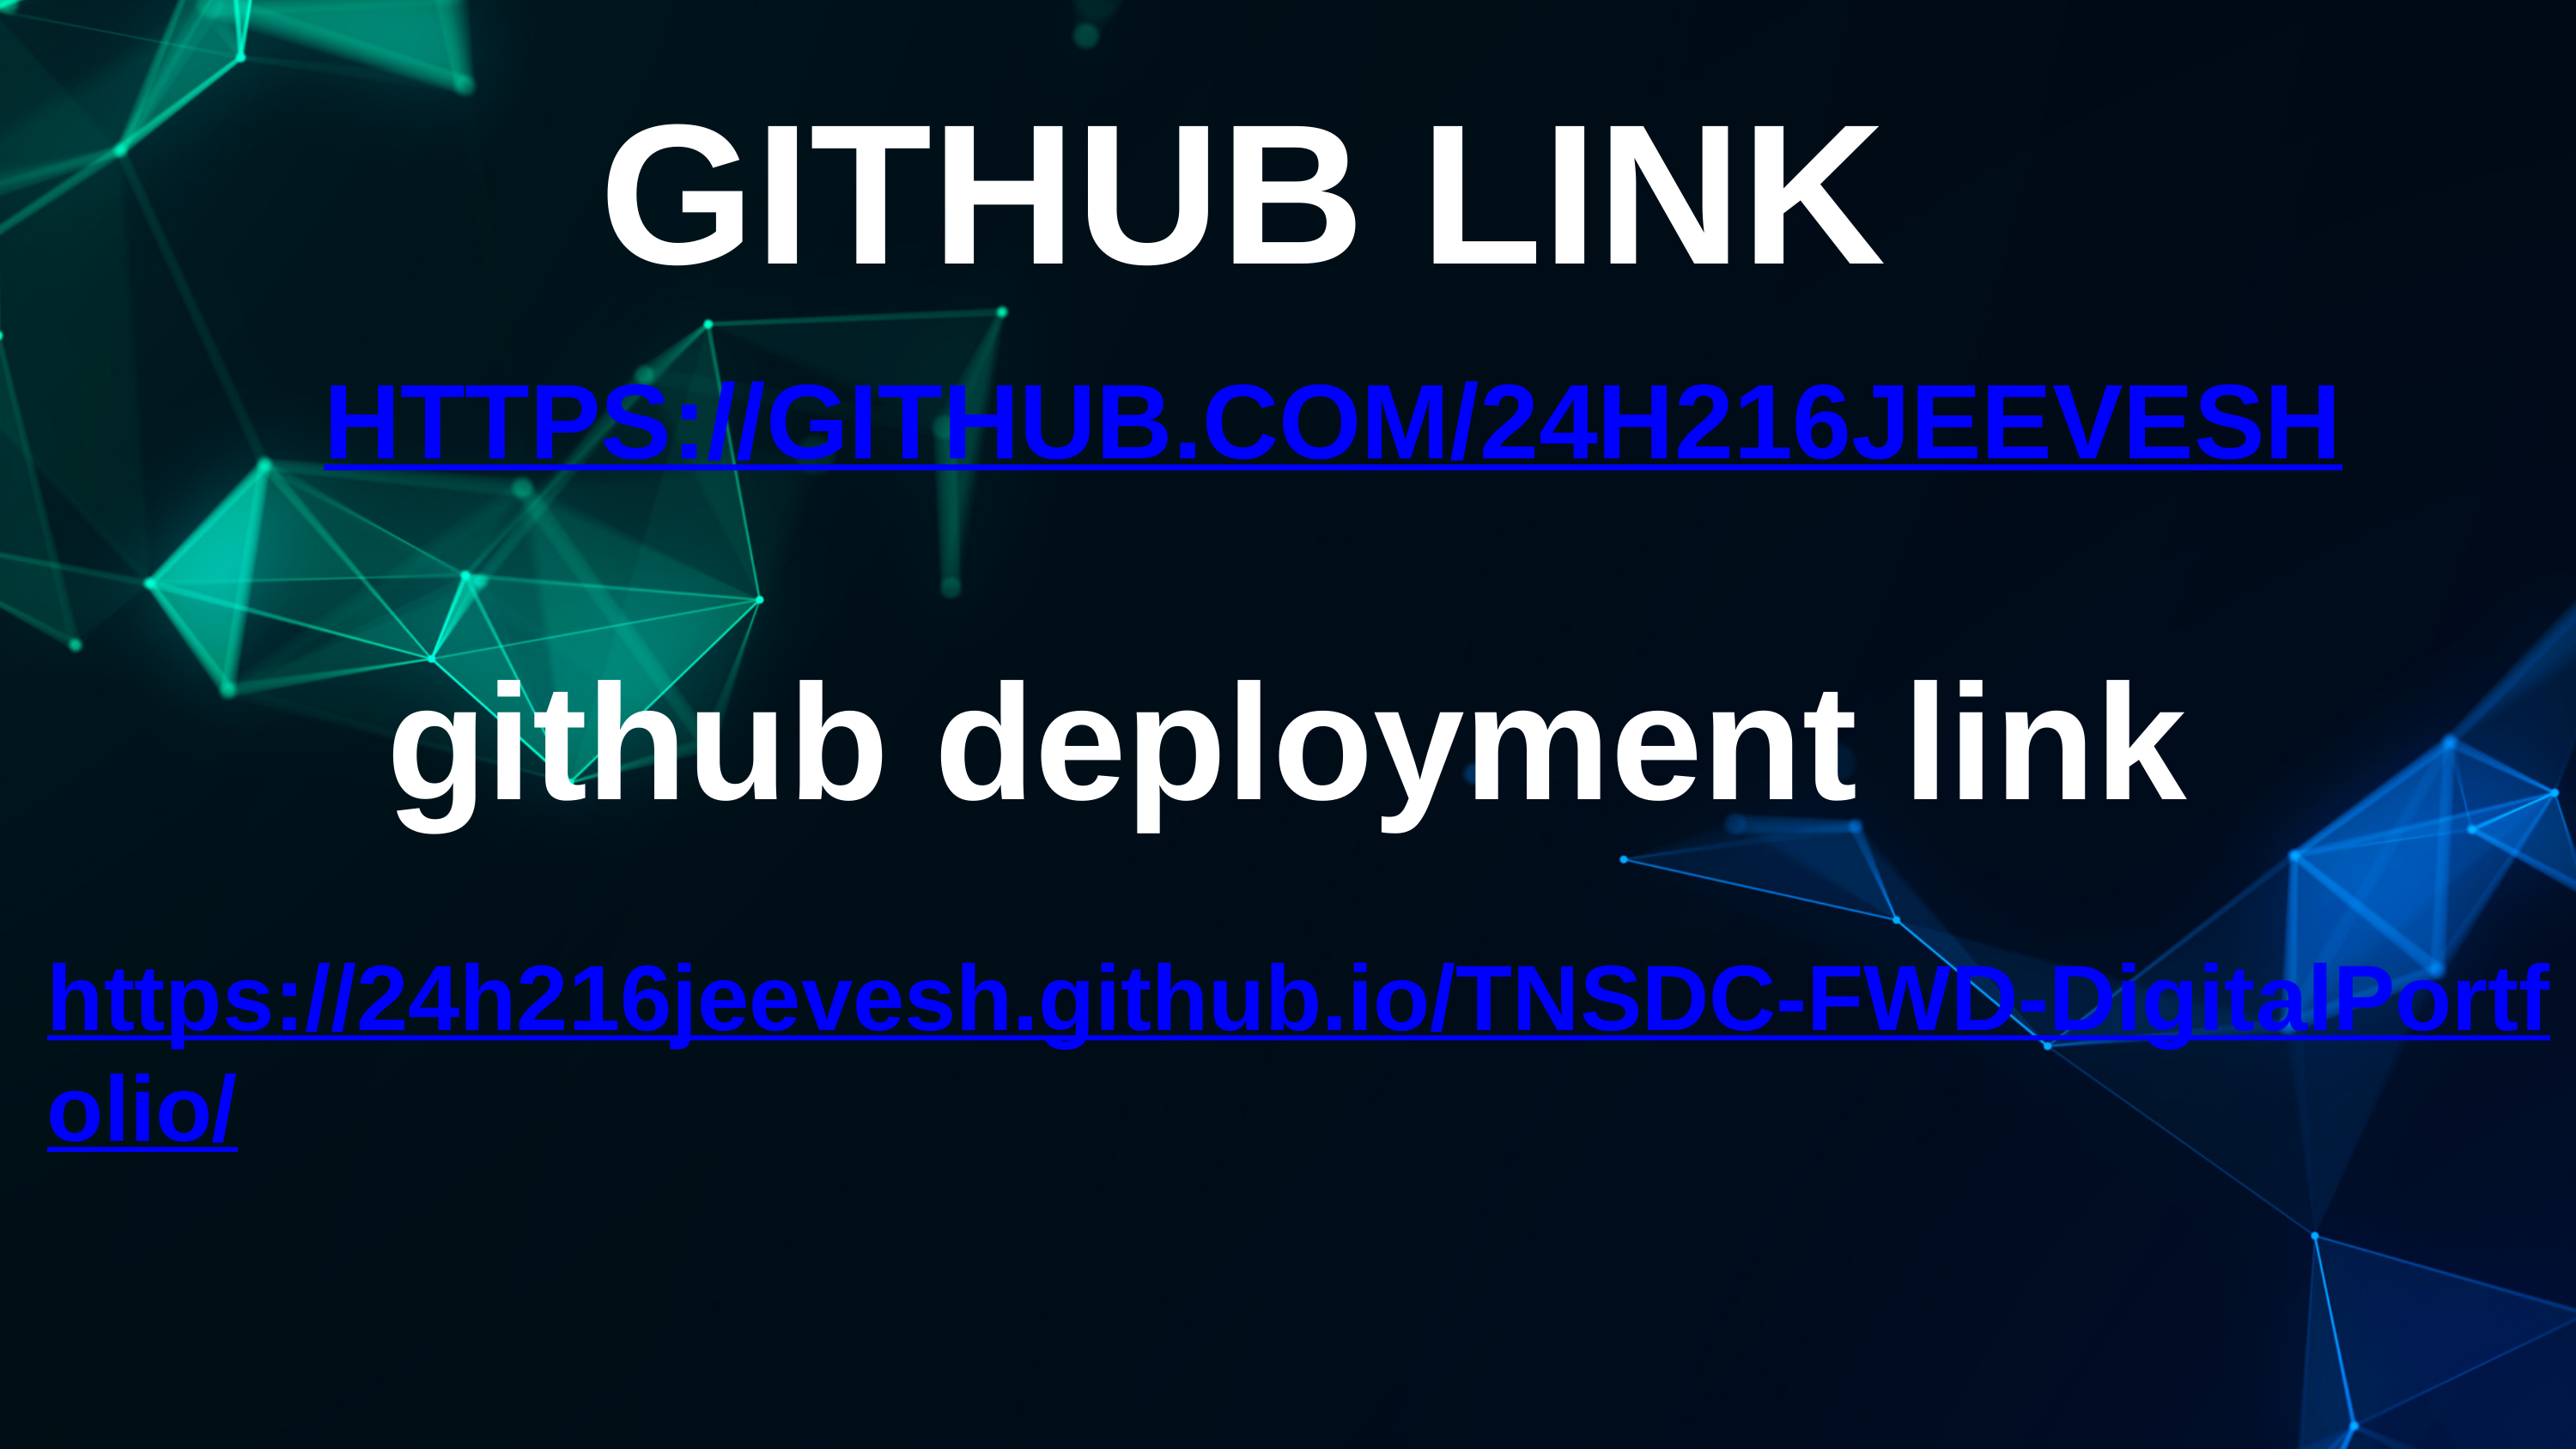

GITHUB LINK
HTTPS://GITHUB.COM/24H216JEEVESH
github deployment link
https://24h216jeevesh.github.io/TNSDC-FWD-DigitalPortfolio/